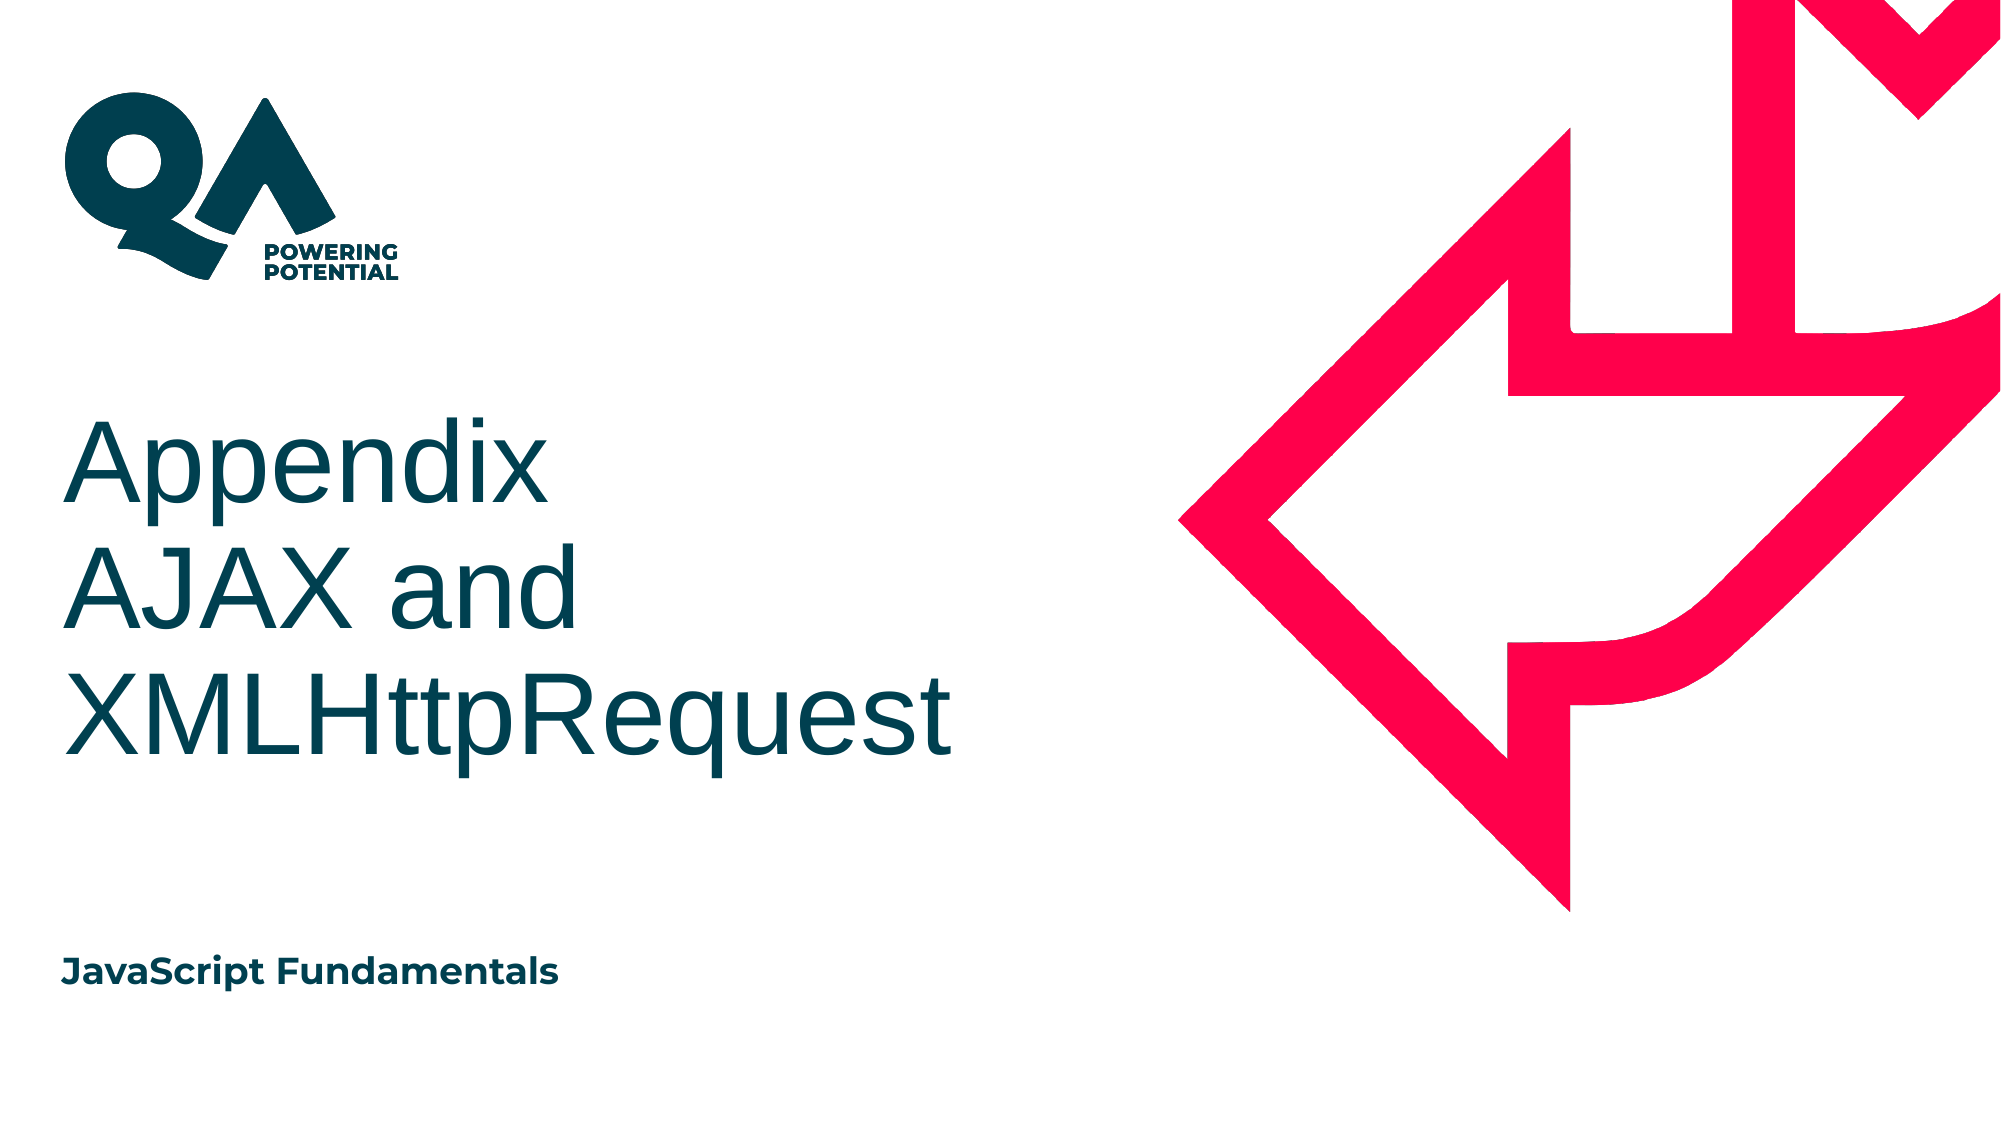

# Appendix AJAX and XMLHttpRequest
JavaScript Fundamentals